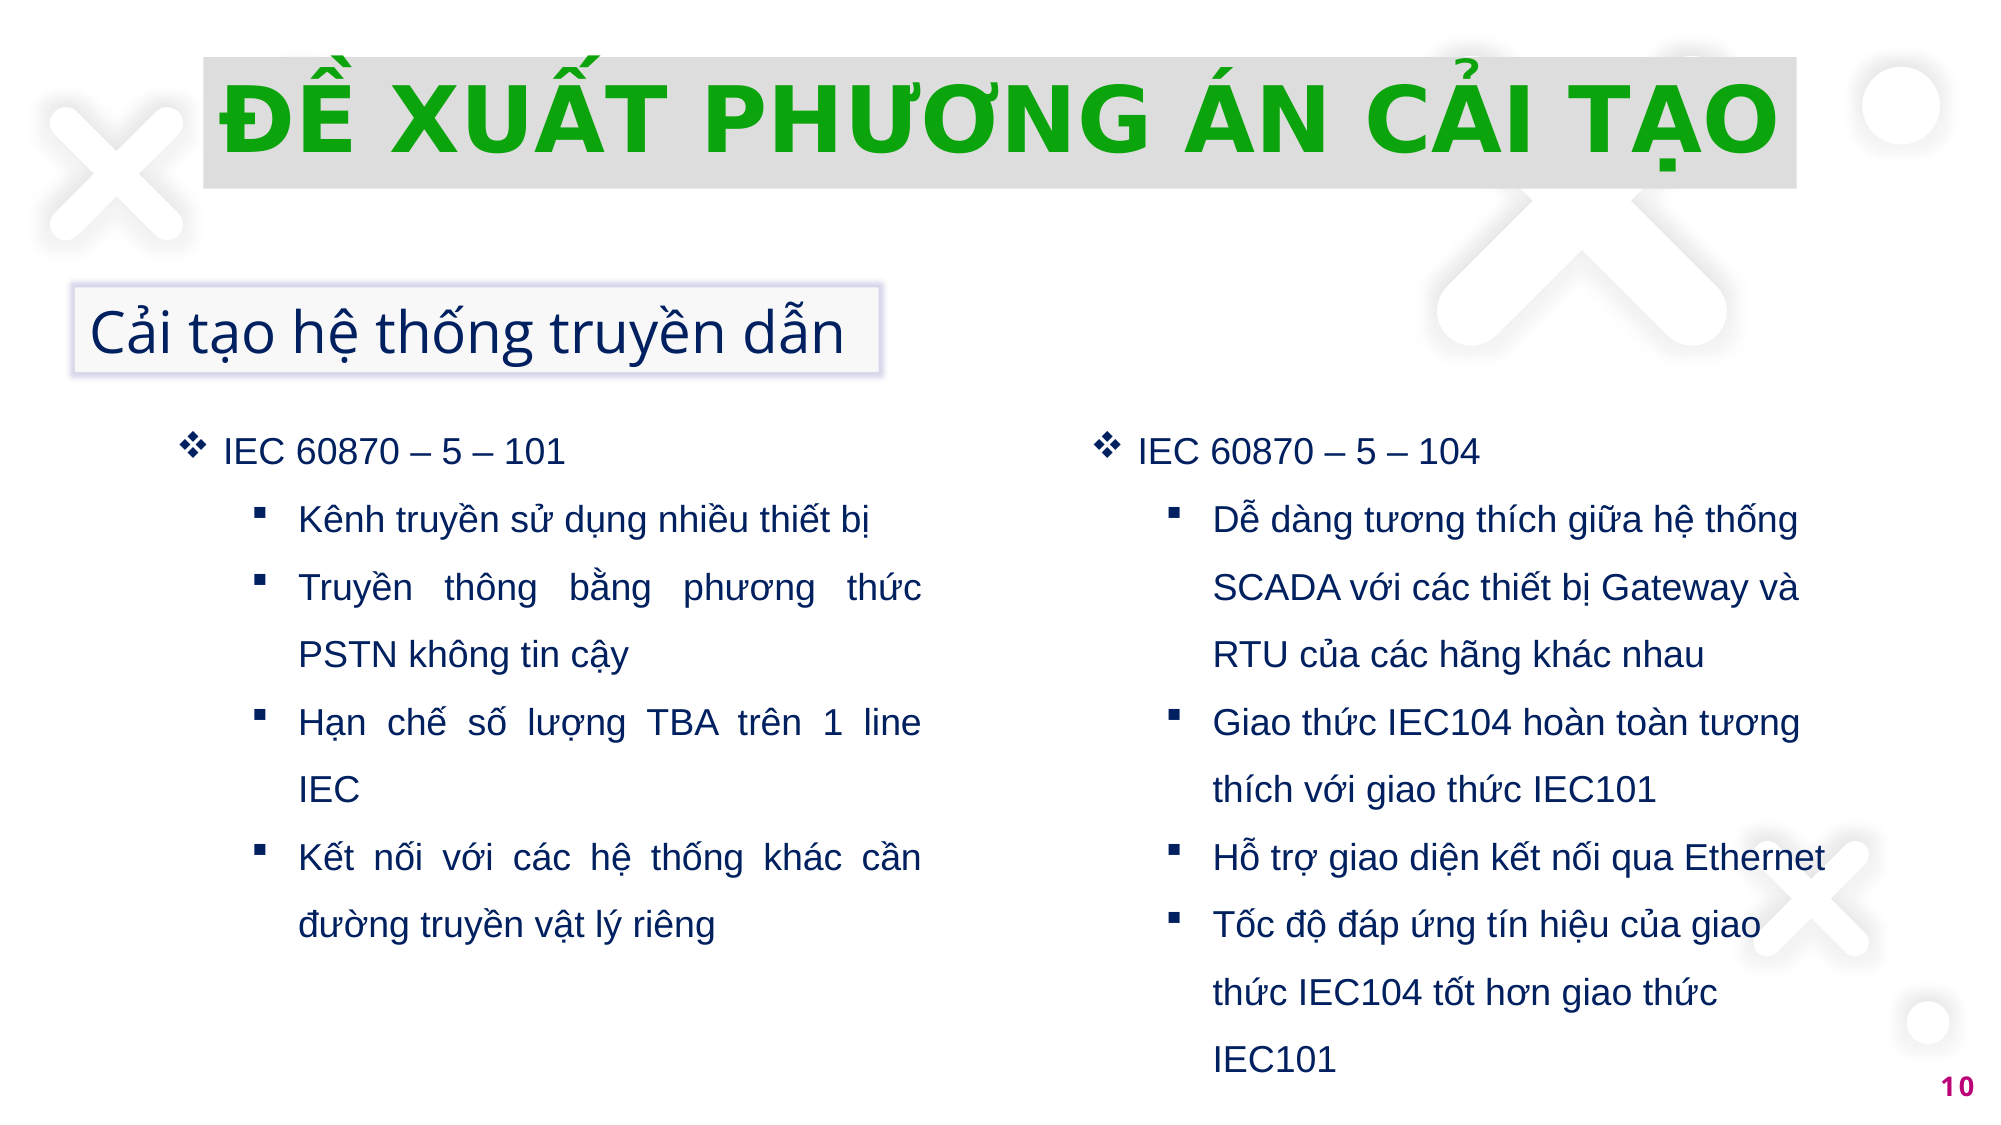

# ĐỀ XUẤT PHƯƠNG ÁN CẢI TẠO
Cải tạo hệ thống truyền dẫn
IEC 60870 – 5 – 101
Kênh truyền sử dụng nhiều thiết bị
Truyền thông bằng phương thức PSTN không tin cậy
Hạn chế số lượng TBA trên 1 line IEC
Kết nối với các hệ thống khác cần đường truyền vật lý riêng
IEC 60870 – 5 – 104
Dễ dàng tương thích giữa hệ thống SCADA với các thiết bị Gateway và RTU của các hãng khác nhau
Giao thức IEC104 hoàn toàn tương thích với giao thức IEC101
Hỗ trợ giao diện kết nối qua Ethernet
Tốc độ đáp ứng tín hiệu của giao thức IEC104 tốt hơn giao thức IEC101
10